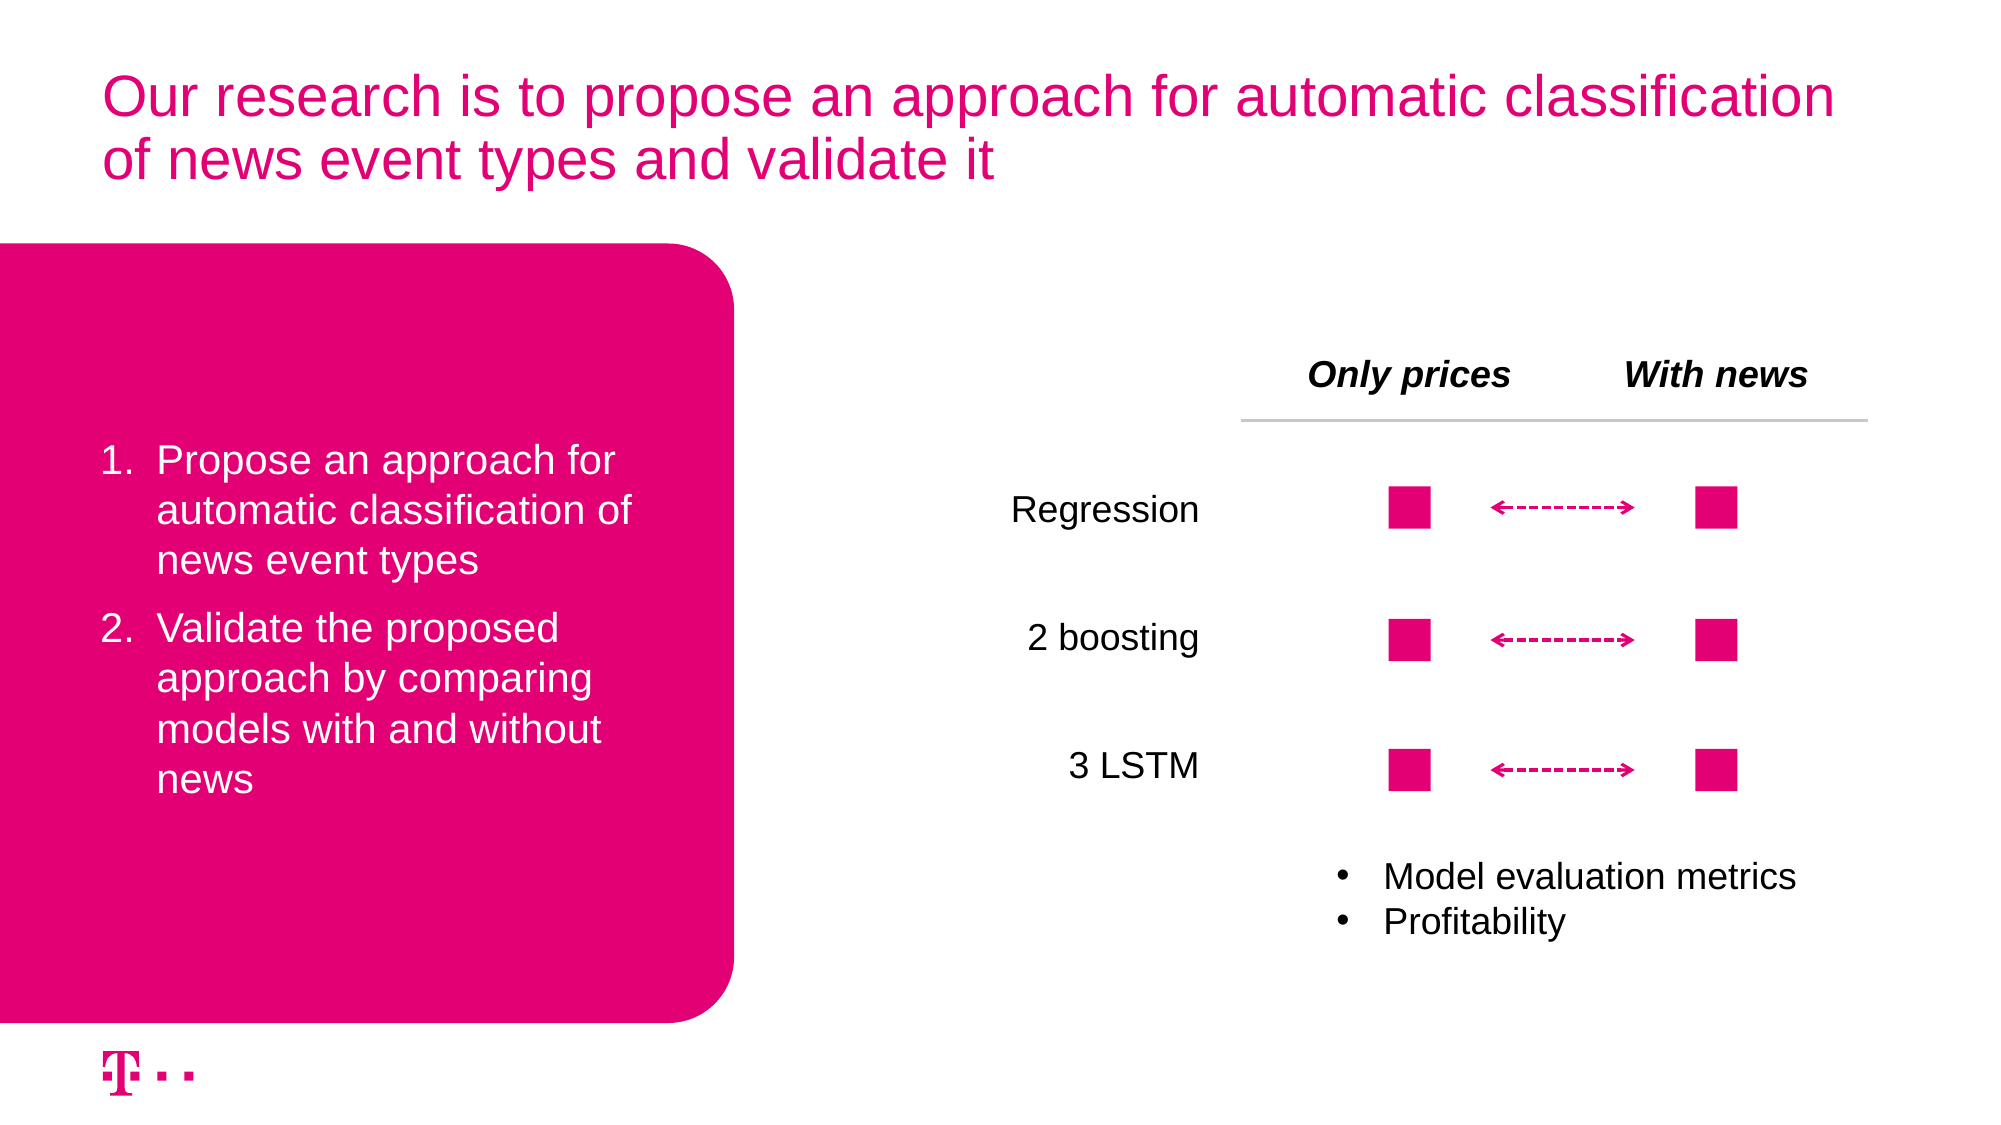

# Our research is to propose an approach for automatic classification of news event types and validate it
Propose an approach for automatic classification of news event types
Validate the proposed approach by comparing models with and without news
Only prices
With news
Regression

2 boosting

3 LSTM

Model evaluation metrics
Profitability